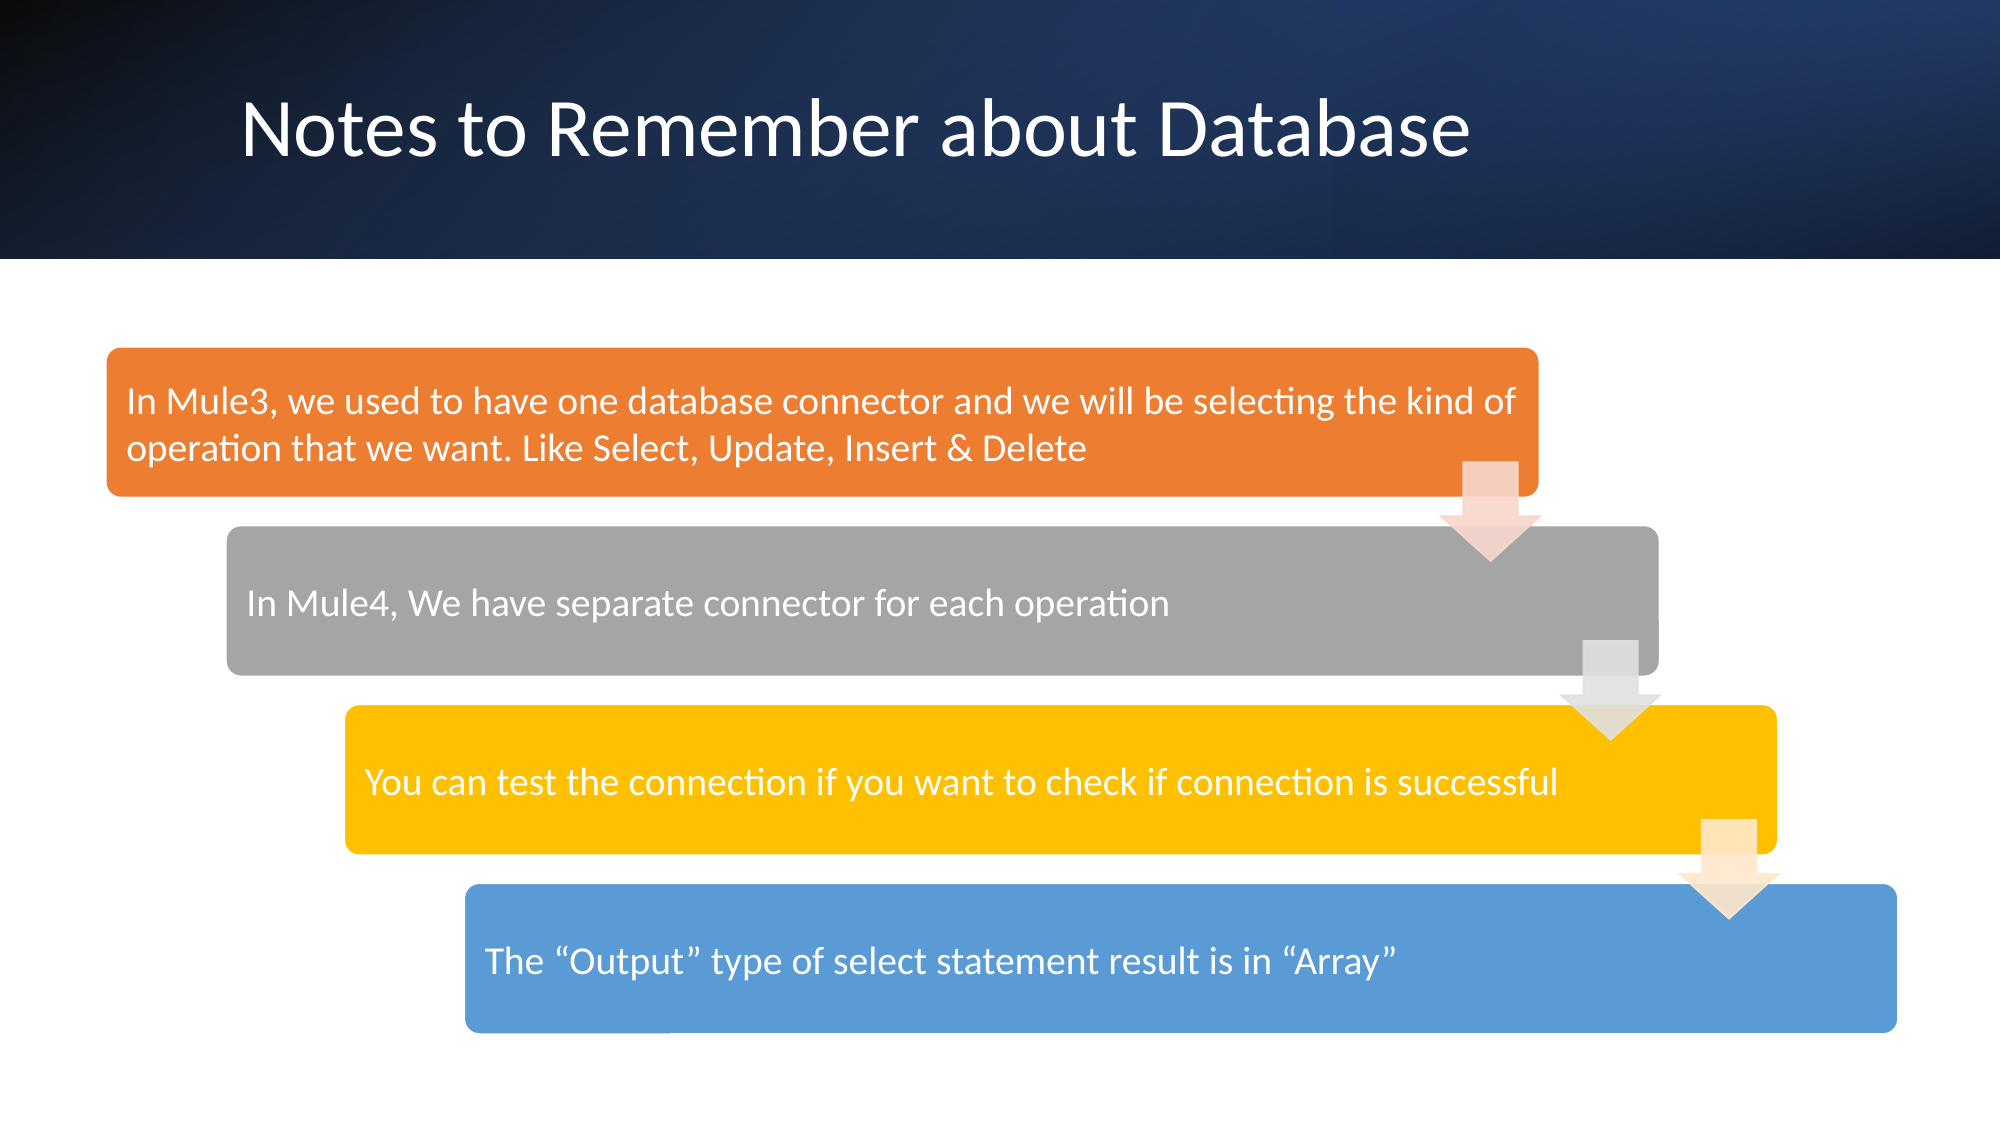

# Notes to Remember about Database
In Mule3, we used to have one database connector and we will be selecting the kind of operation that we want. Like Select, Update, Insert & Delete
In Mule4, We have separate connector for each operation
You can test the connection if you want to check if connection is successful
The “Output” type of select statement result is in “Array”